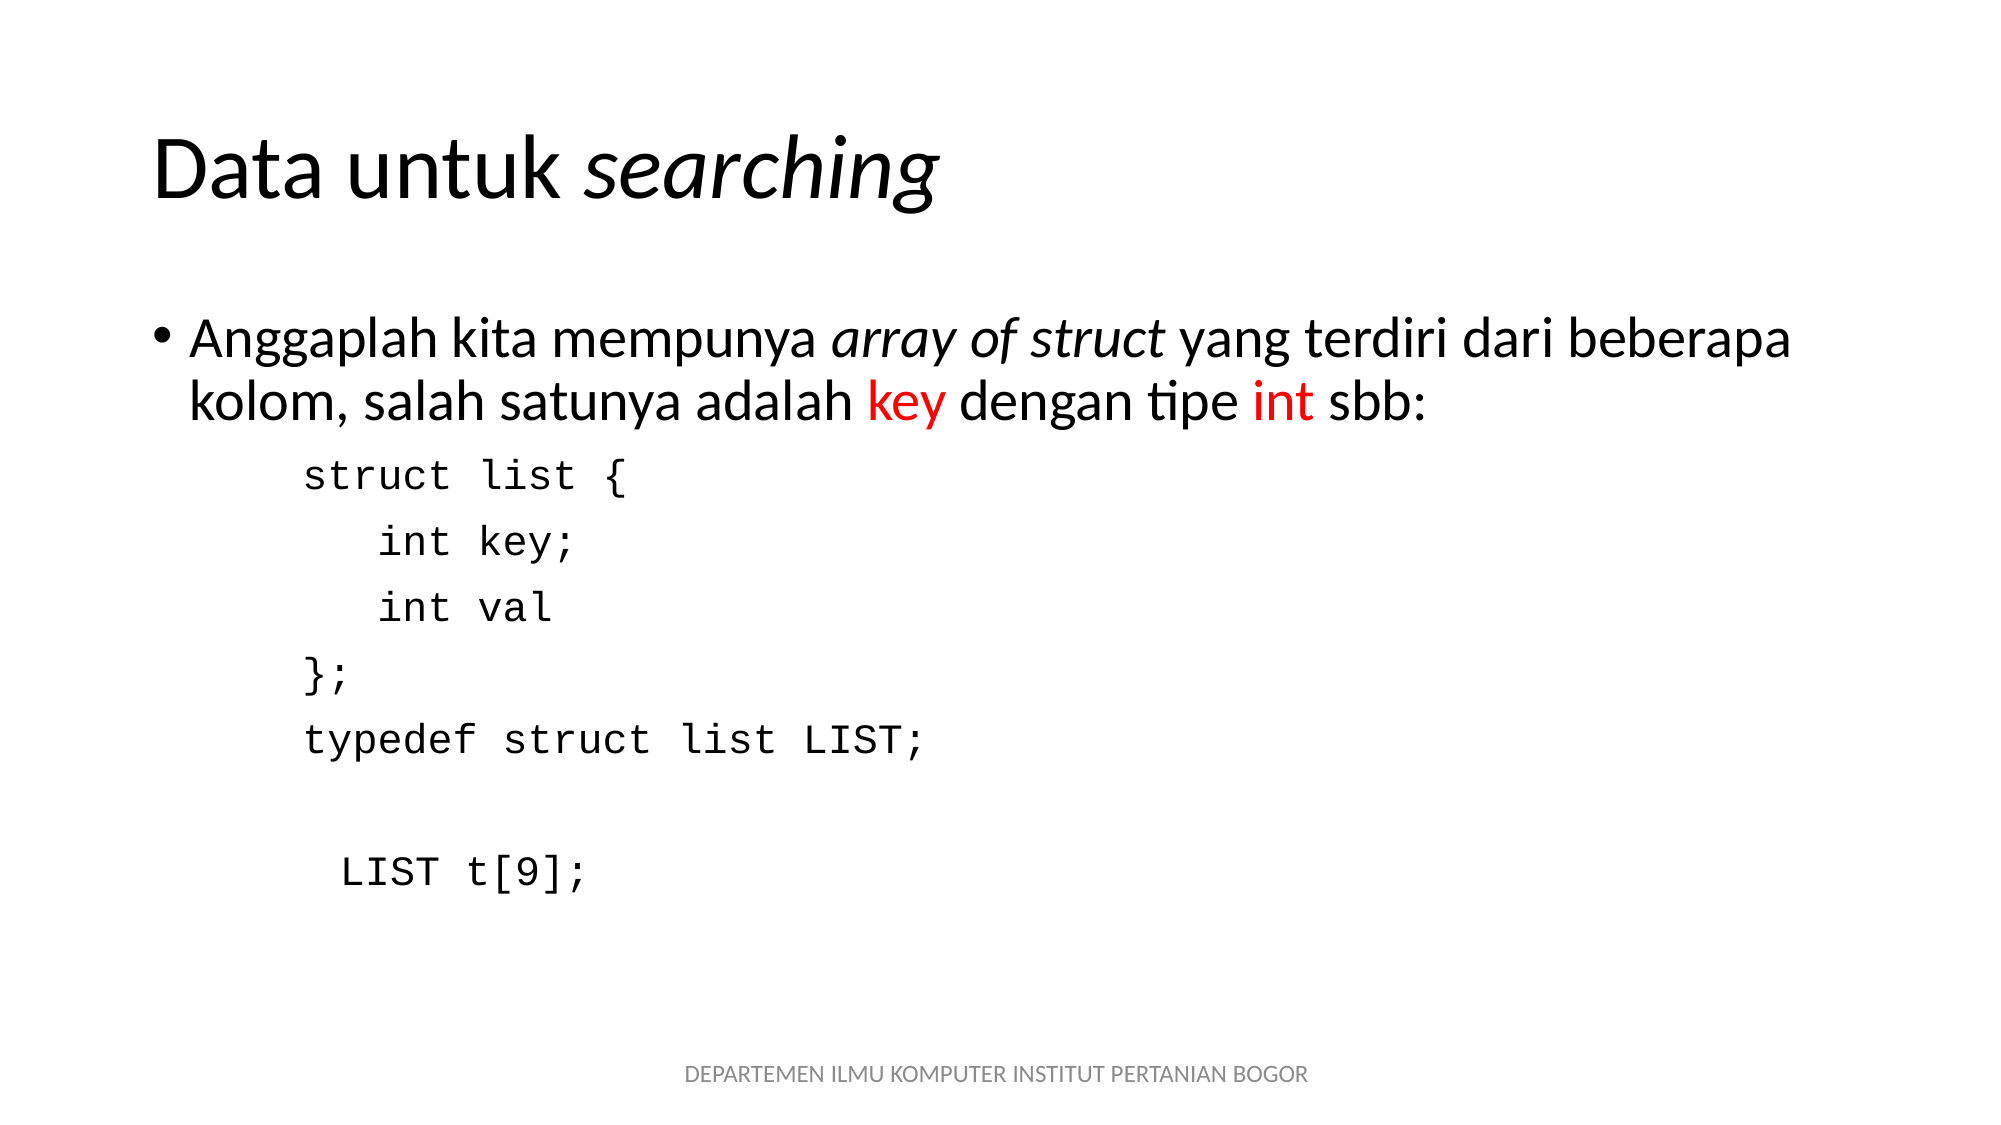

# Data untuk searching
Anggaplah kita mempunya array of struct yang terdiri dari beberapa kolom, salah satunya adalah key dengan tipe int sbb:
      struct list {
         int key;
         int val
      };
      typedef struct list LIST;

		LIST t[9];

DEPARTEMEN ILMU KOMPUTER INSTITUT PERTANIAN BOGOR